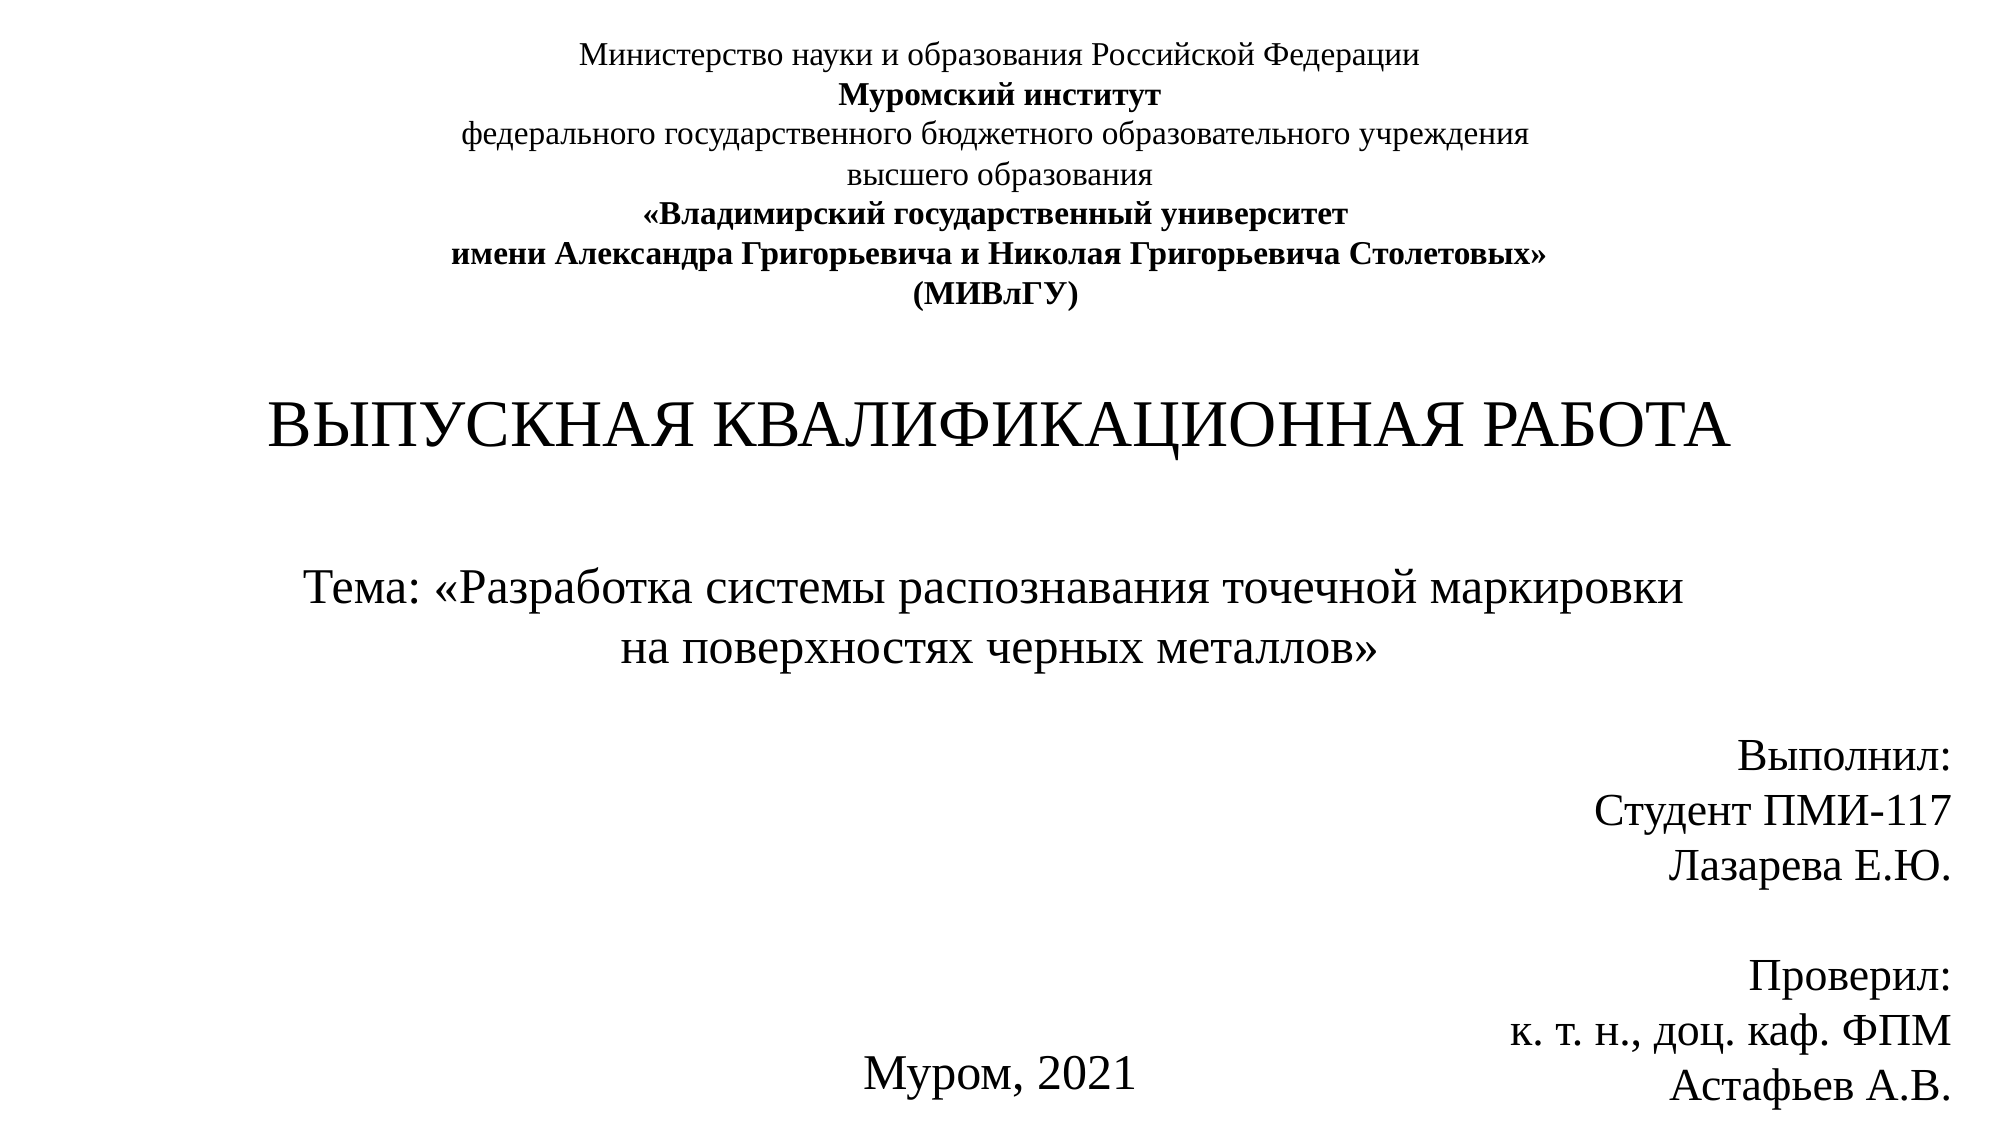

Министерство науки и образования Российской Федерации
Муромский институт
федерального государственного бюджетного образовательного учреждения
высшего образования
«Владимирский государственный университет
имени Александра Григорьевича и Николая Григорьевича Столетовых»
(МИВлГУ)
ВЫПУСКНАЯ КВАЛИФИКАЦИОННАЯ РАБОТА
Тема: «Разработка системы распознавания точечной маркировки
на поверхностях черных металлов»
Выполнил:
Студент ПМИ-117
Лазарева Е.Ю.

Проверил:
к. т. н., доц. каф. ФПМ
Астафьев А.В.
Муром, 2021